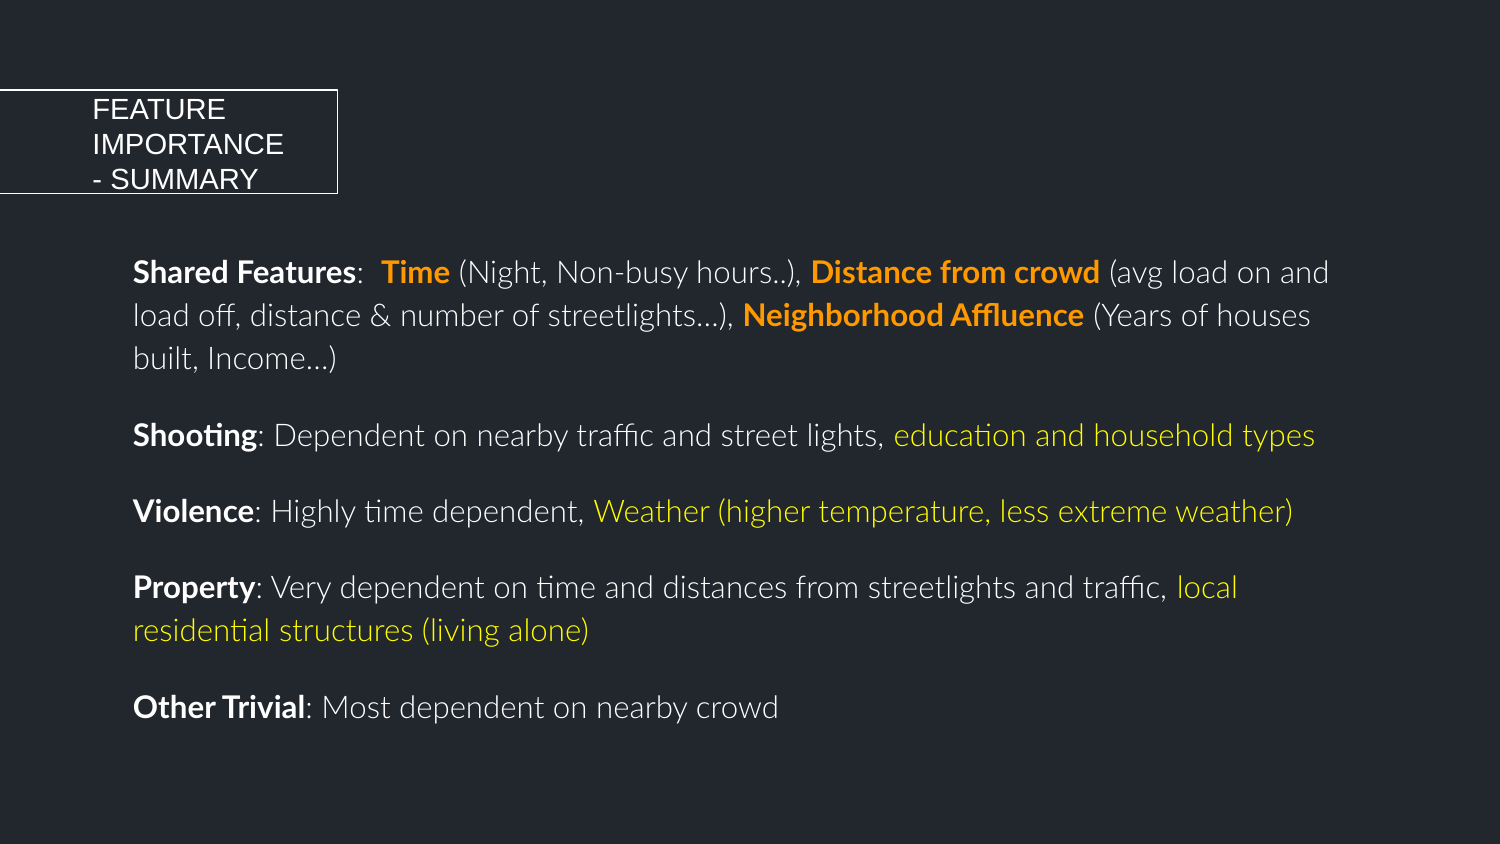

# FEATURE IMPORTANCE
- SUMMARY
Shared Features:  Time (Night, Non-busy hours..), Distance from crowd (avg load on and load off, distance & number of streetlights…), Neighborhood Affluence (Years of houses built, Income…)
Shooting: Dependent on nearby traffic and street lights, education and household types
Violence: Highly time dependent, Weather (higher temperature, less extreme weather)
Property: Very dependent on time and distances from streetlights and traffic, local residential structures (living alone)
Other Trivial: Most dependent on nearby crowd